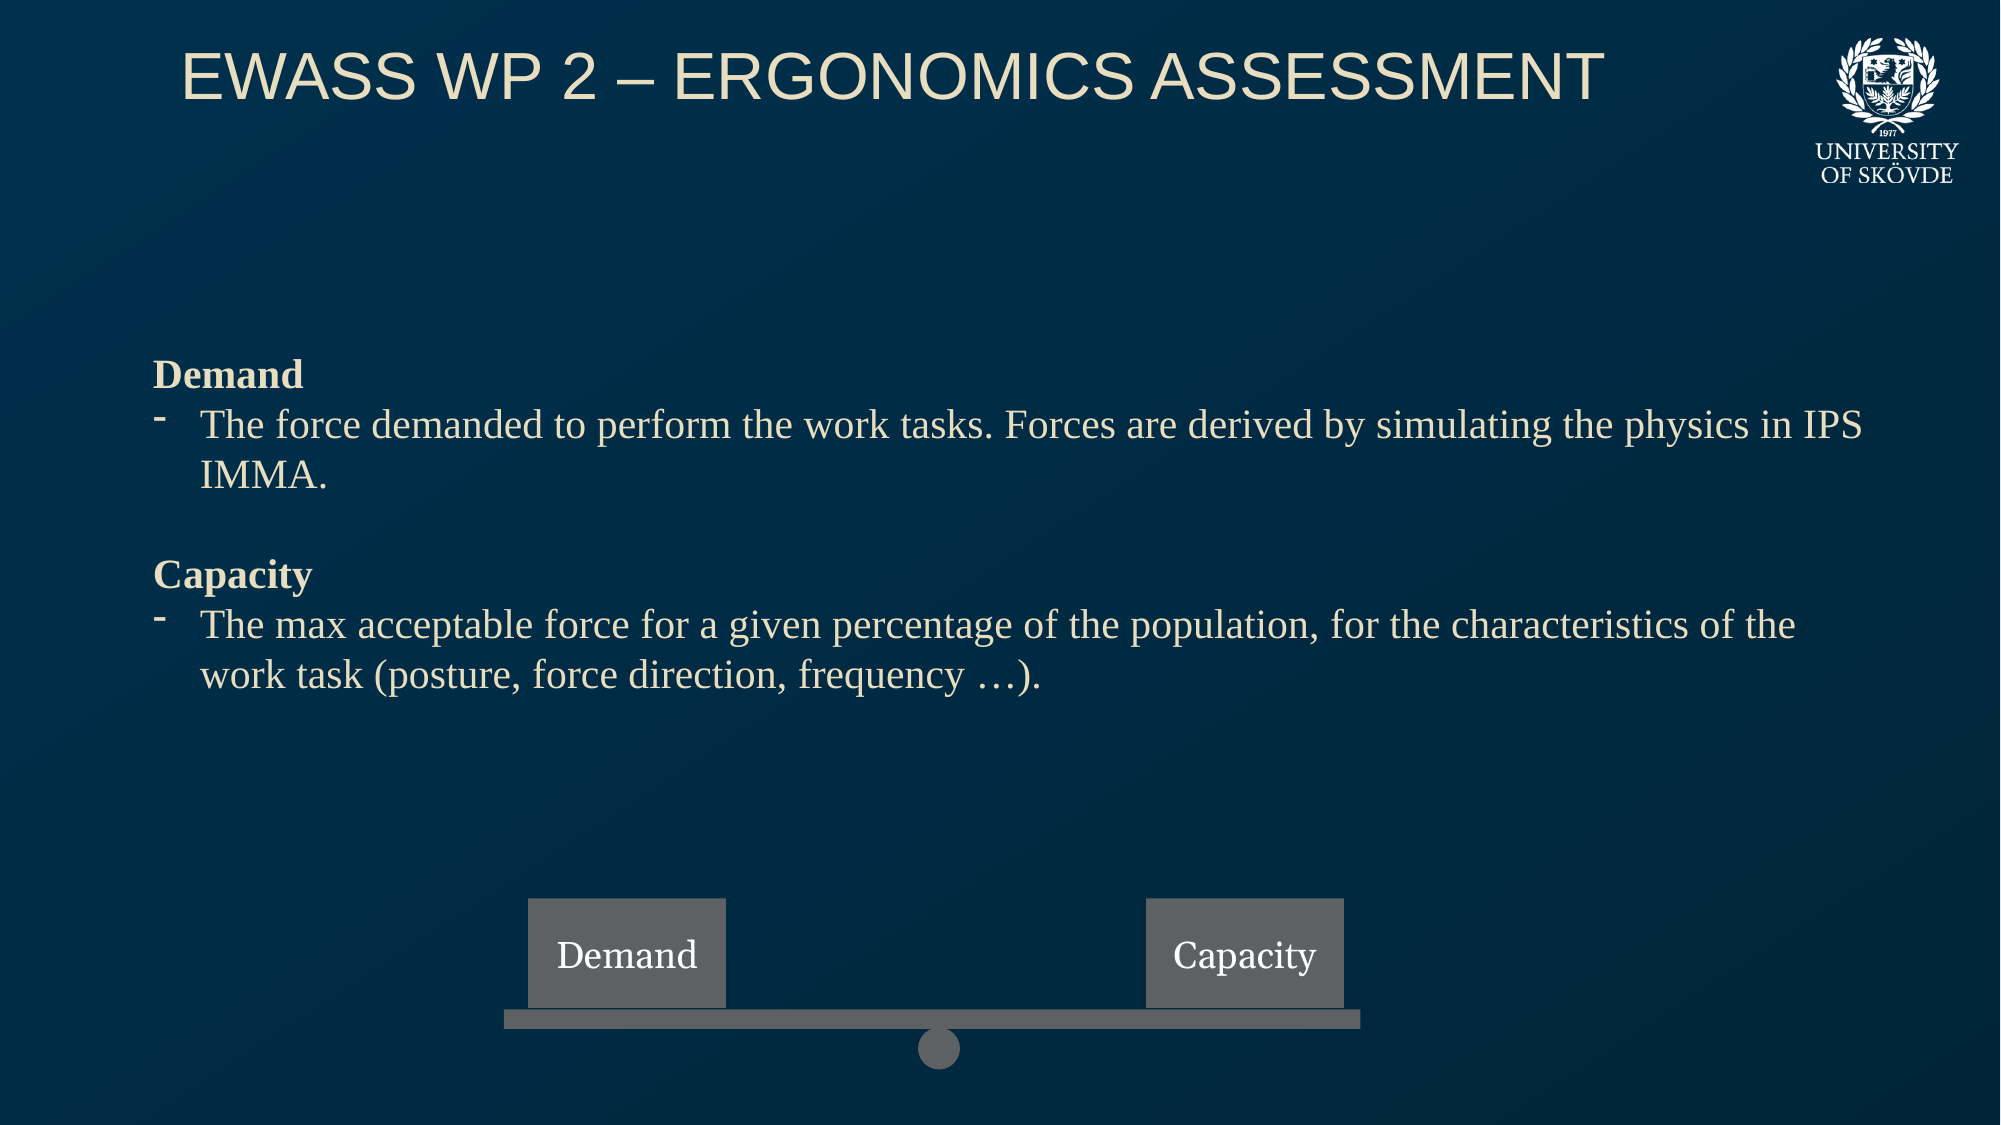

EWASS WP 2 – ergonomicS assessment

Demand
The force demanded to perform the work tasks. Forces are derived by simulating the physics in IPS IMMA.

Capacity
The max acceptable force for a given percentage of the population, for the characteristics of the work task (posture, force direction, frequency …).

Demand
Capacity